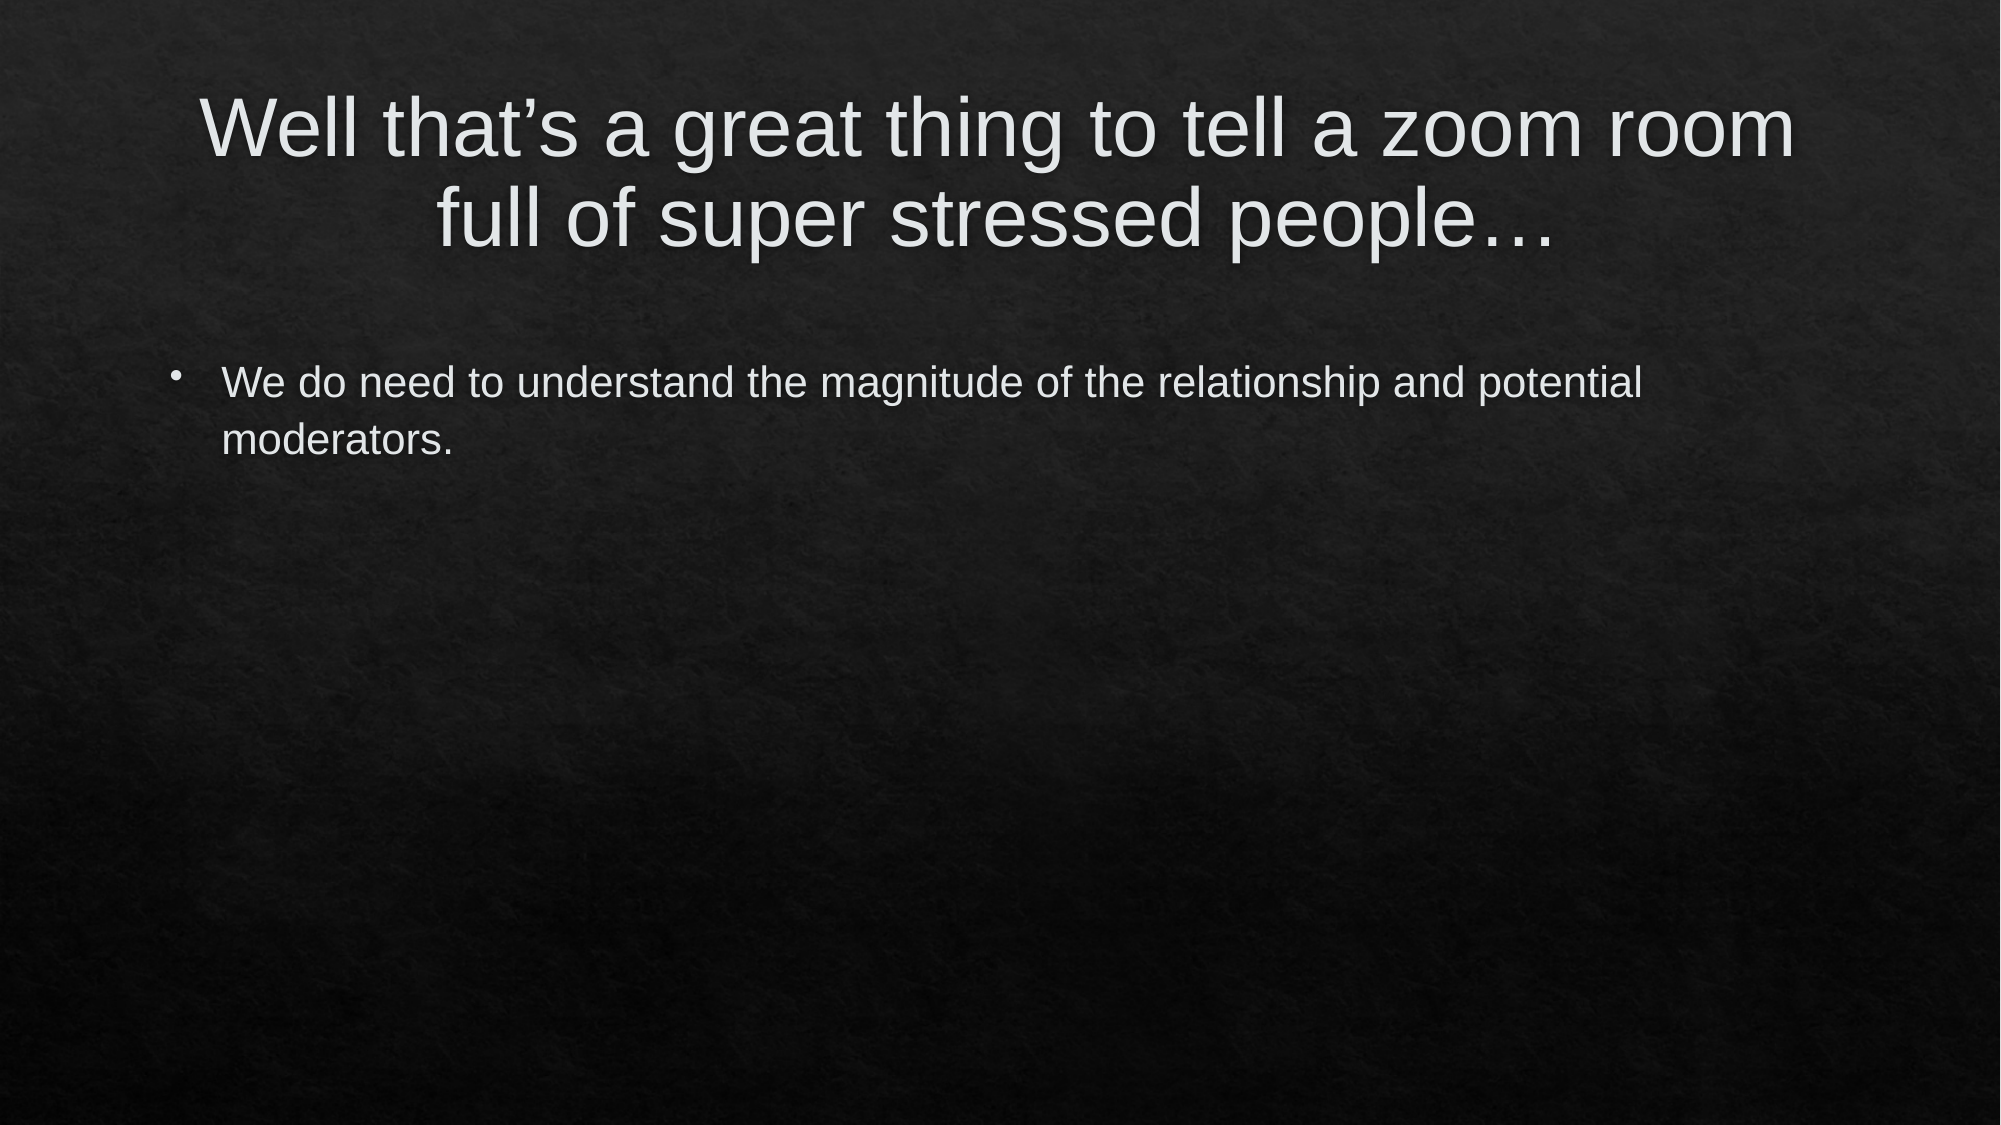

# Well that’s a great thing to tell a zoom room full of super stressed people…
We do need to understand the magnitude of the relationship and potential moderators.